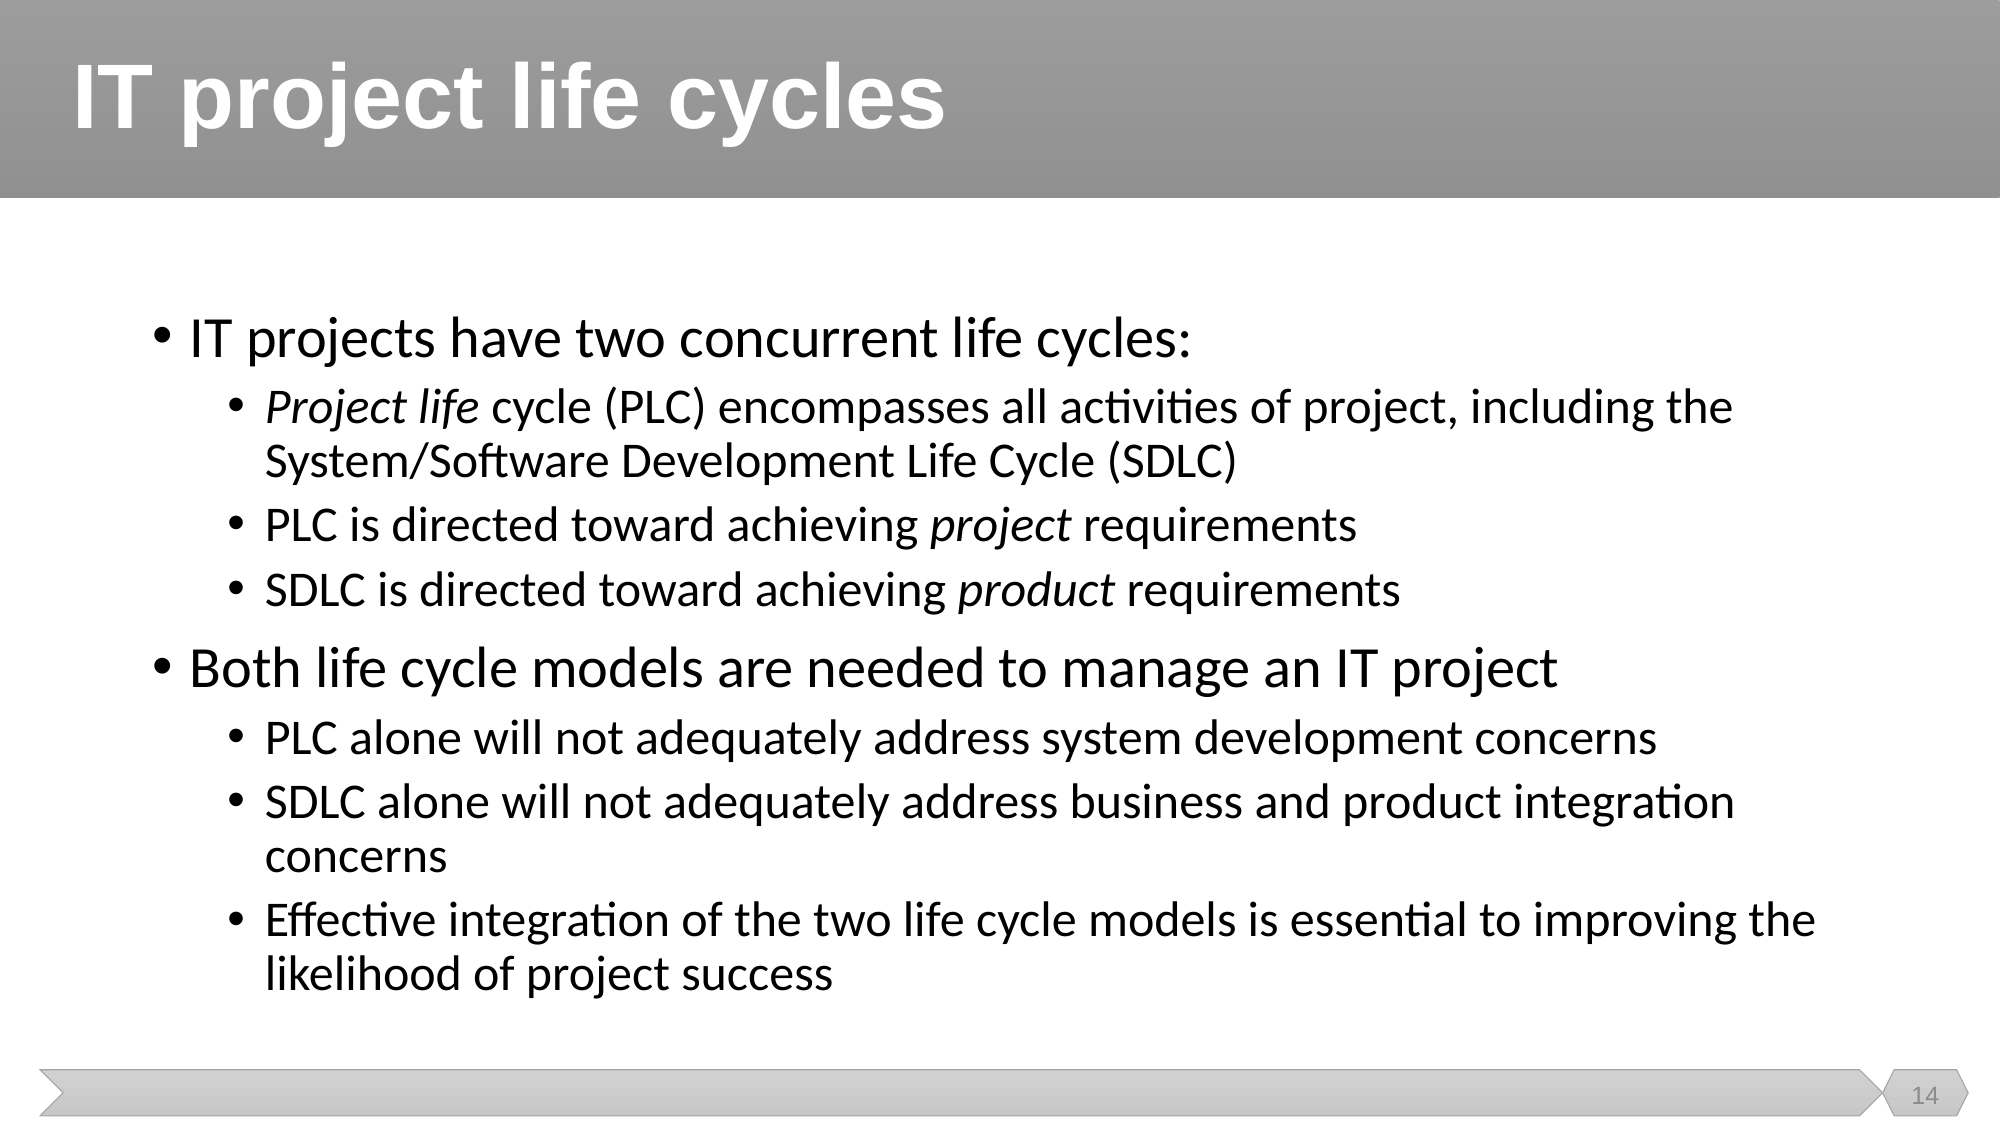

# IT project life cycles
IT projects have two concurrent life cycles:
Project life cycle (PLC) encompasses all activities of project, including the System/Software Development Life Cycle (SDLC)
PLC is directed toward achieving project requirements
SDLC is directed toward achieving product requirements
Both life cycle models are needed to manage an IT project
PLC alone will not adequately address system development concerns
SDLC alone will not adequately address business and product integration concerns
Effective integration of the two life cycle models is essential to improving the likelihood of project success
14